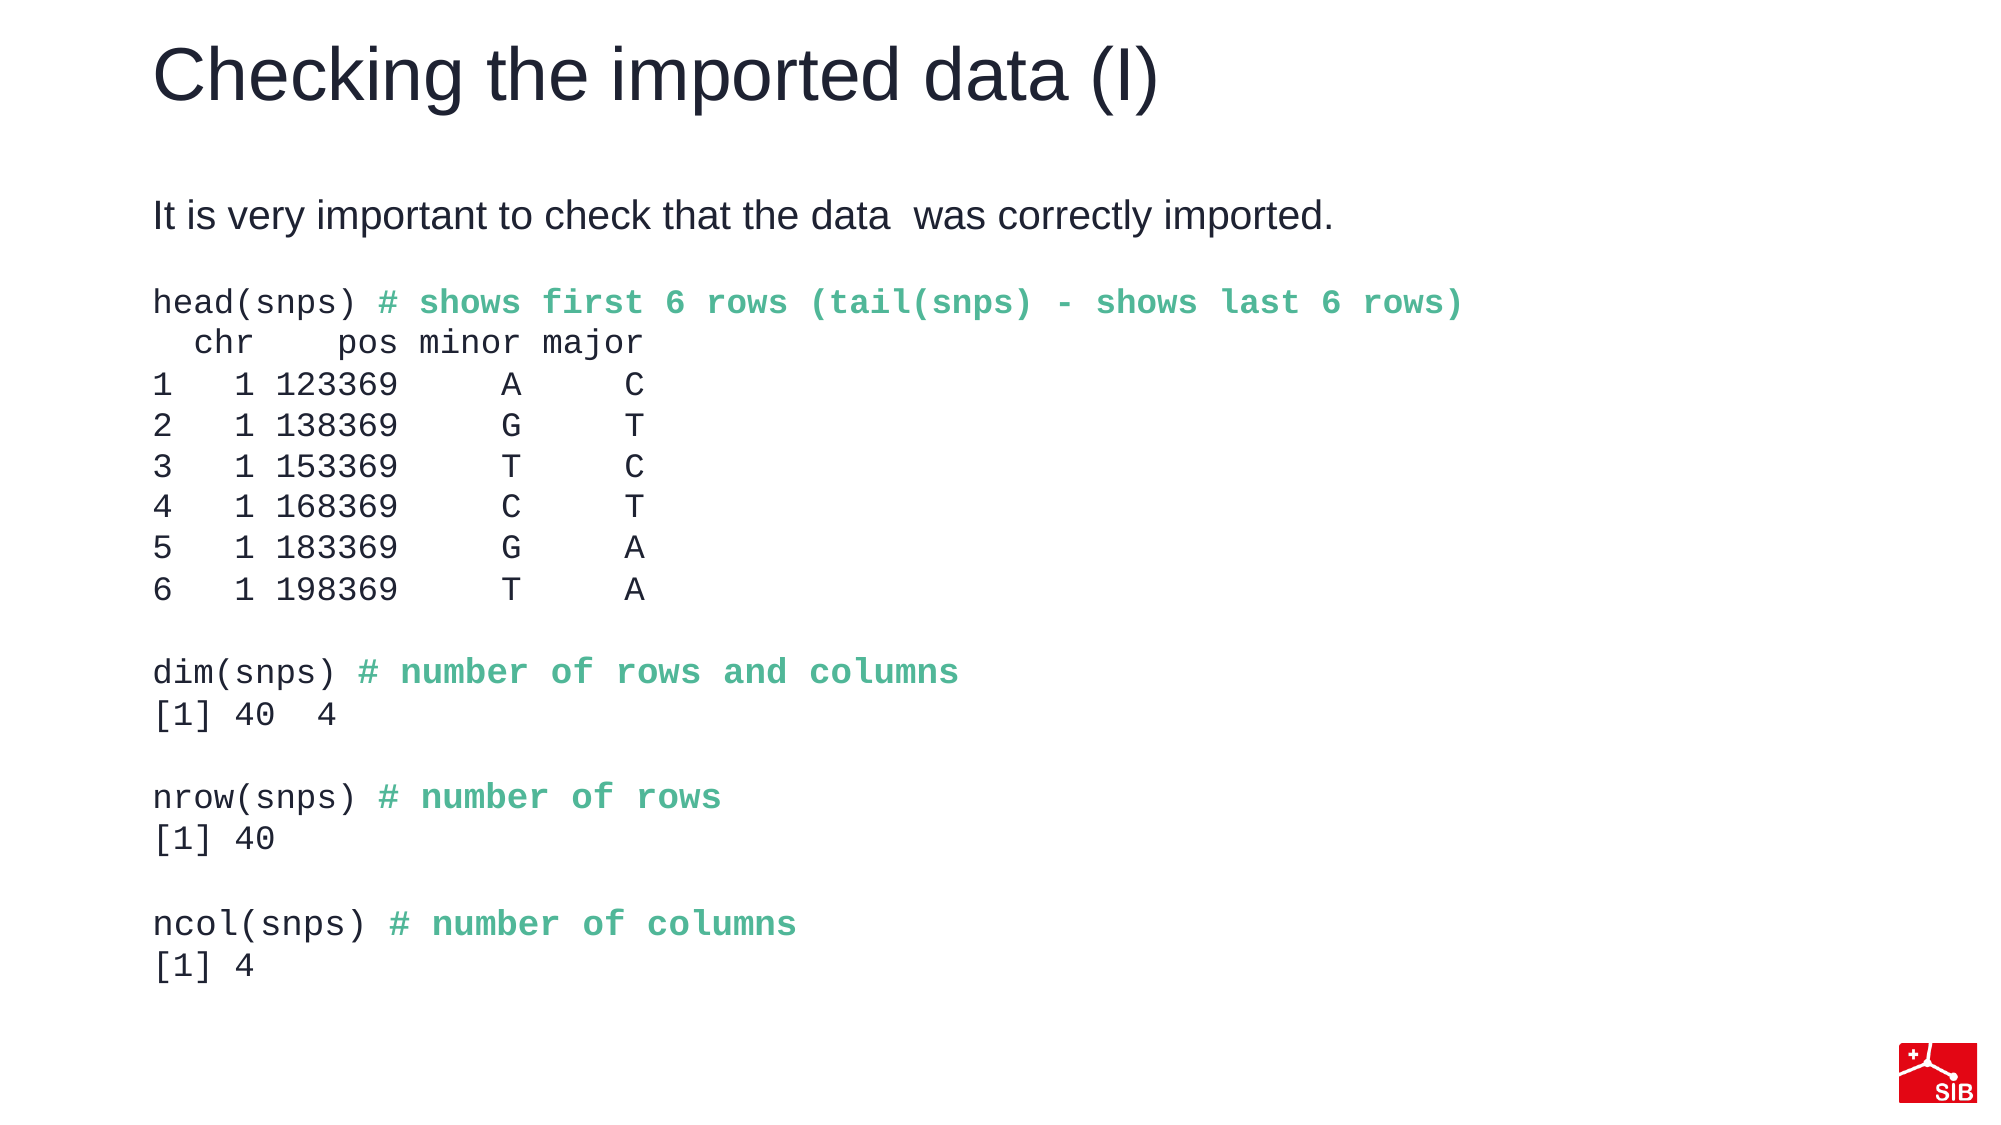

# Checking the imported data (I)
It is very important to check that the data  was correctly imported.

head(snps) # shows first 6 rows (tail(snps) - shows last 6 rows)
  chr    pos minor major
1   1 123369     A     C
2   1 138369     G     T
3   1 153369     T     C
4   1 168369     C     T
5   1 183369     G     A
6   1 198369     T     A

dim(snps) # number of rows and columns
[1] 40  4

nrow(snps) # number of rows
[1] 40

ncol(snps) # number of columns
[1] 4